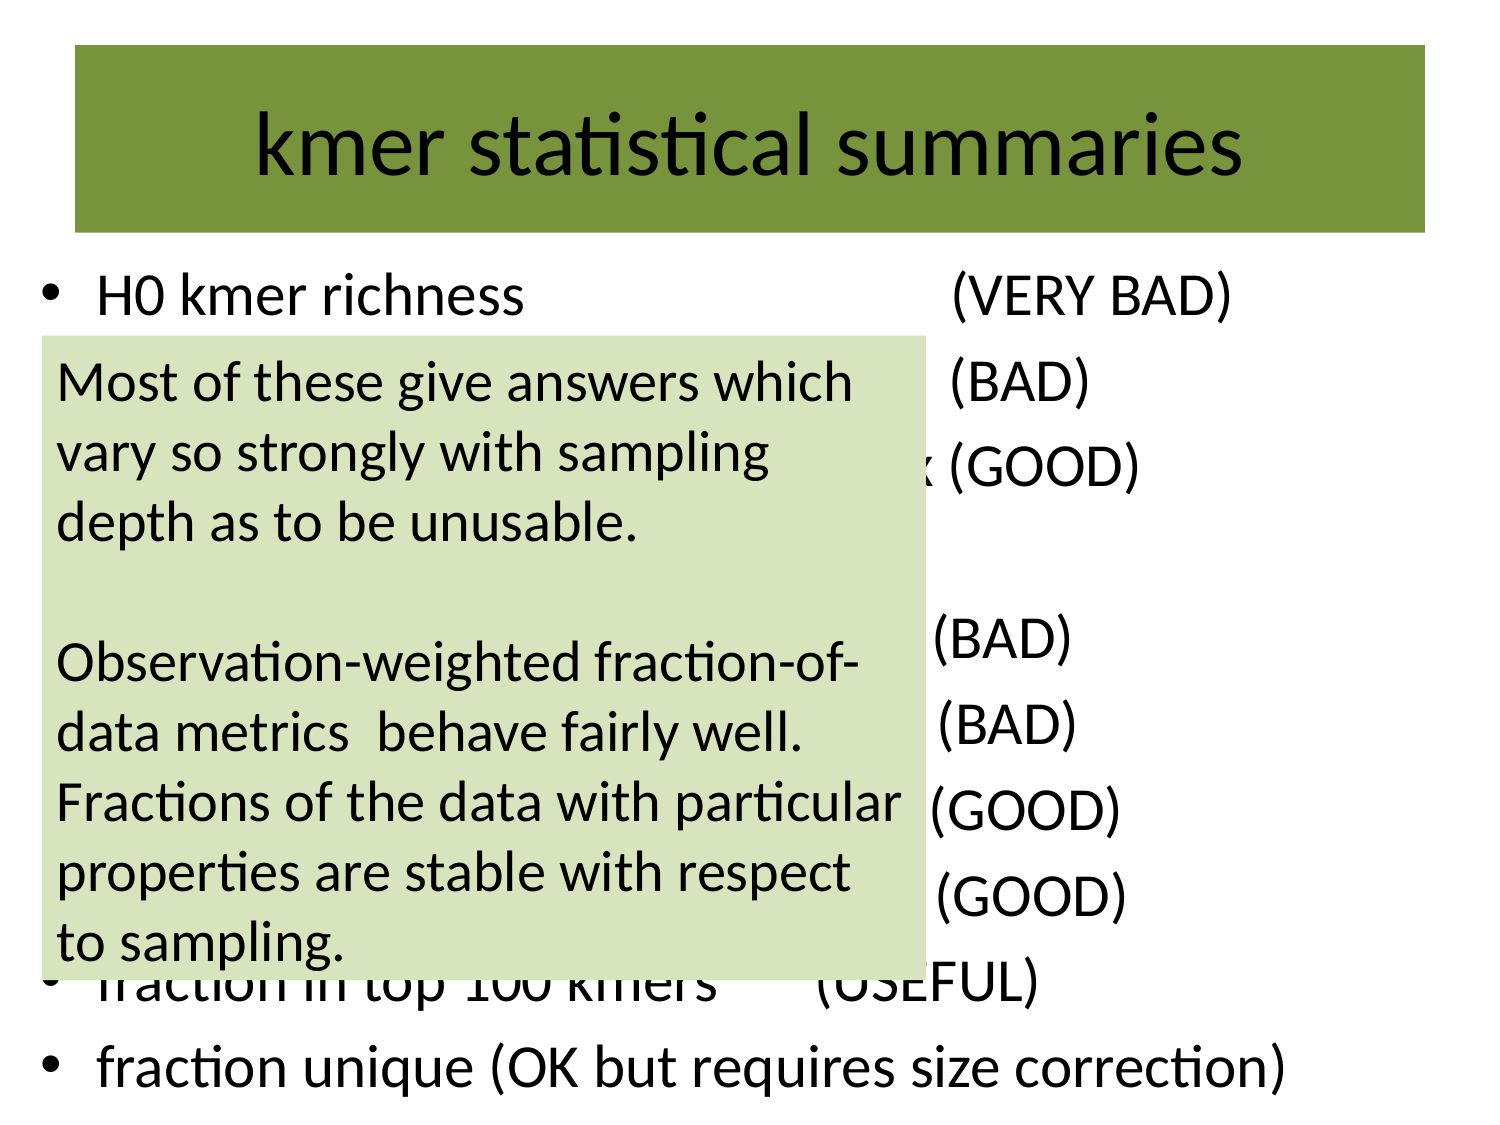

# kmer statistical summaries
H0 kmer richness                               (VERY BAD)
H1 Shannon entropy                         (BAD)
H2 Reyni entropy / Simpson index (GOOD)

observation-weighted   coverage  (BAD)
observation-weighted   size            (BAD)
observation-median      coverage  (GOOD)
observation-median      size            (GOOD)
fraction in top 100 kmers       (USEFUL)
fraction unique (OK but requires size correction)
Most of these give answers which vary so strongly with sampling depth as to be unusable.

Observation-weighted fraction-of-data metrics  behave fairly well.  Fractions of the data with particular properties are stable with respect to sampling.